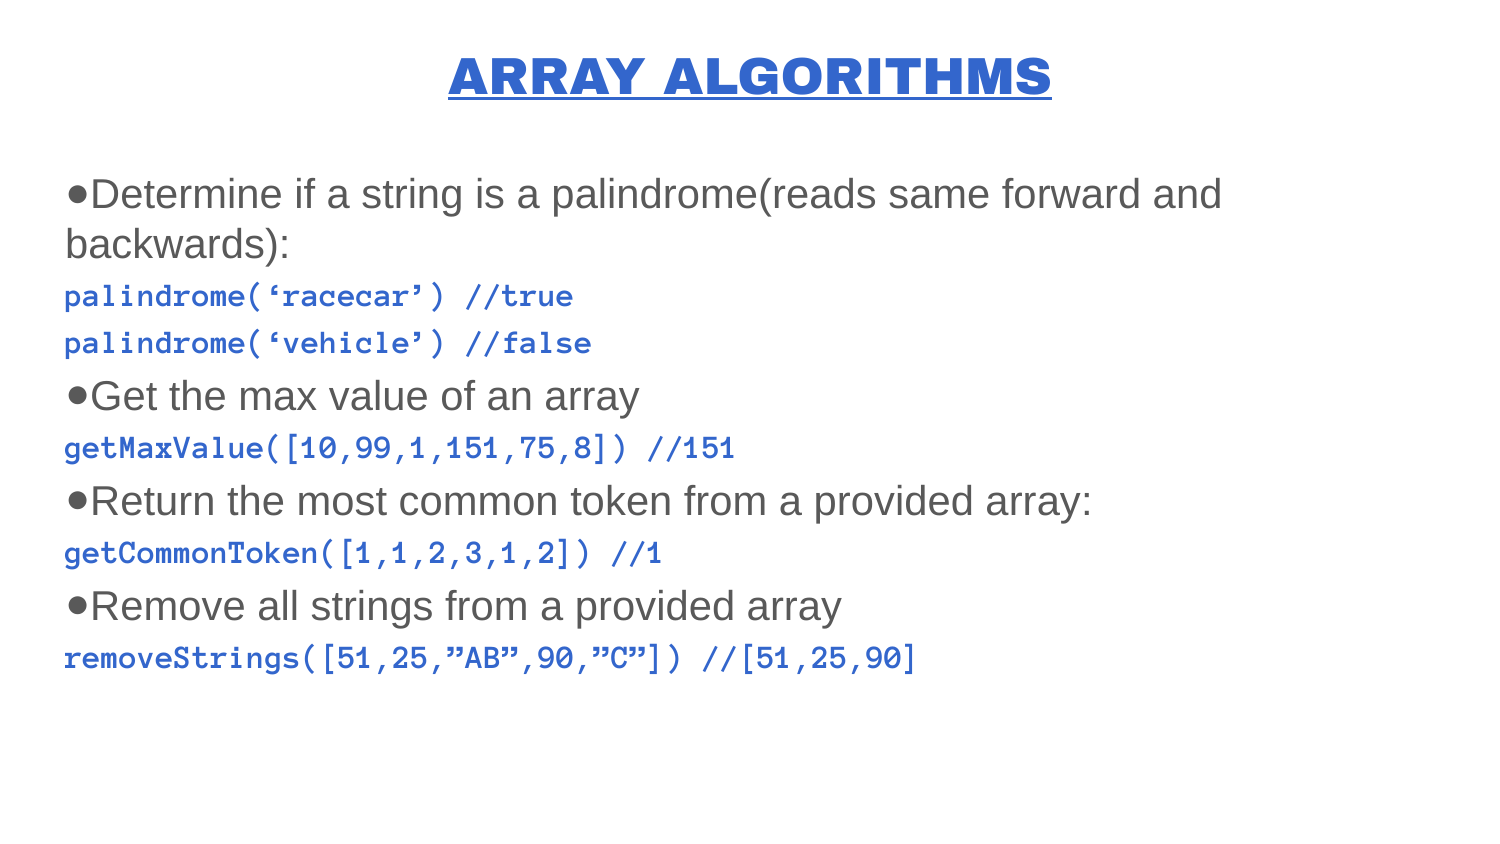

# ARRAY ALGORITHMS
Determine if a string is a palindrome(reads same forward and backwards):
palindrome(‘racecar’) //true
palindrome(‘vehicle’) //false
Get the max value of an array
getMaxValue([10,99,1,151,75,8]) //151
Return the most common token from a provided array:
getCommonToken([1,1,2,3,1,2]) //1
Remove all strings from a provided array
removeStrings([51,25,”AB”,90,”C”]) //[51,25,90]